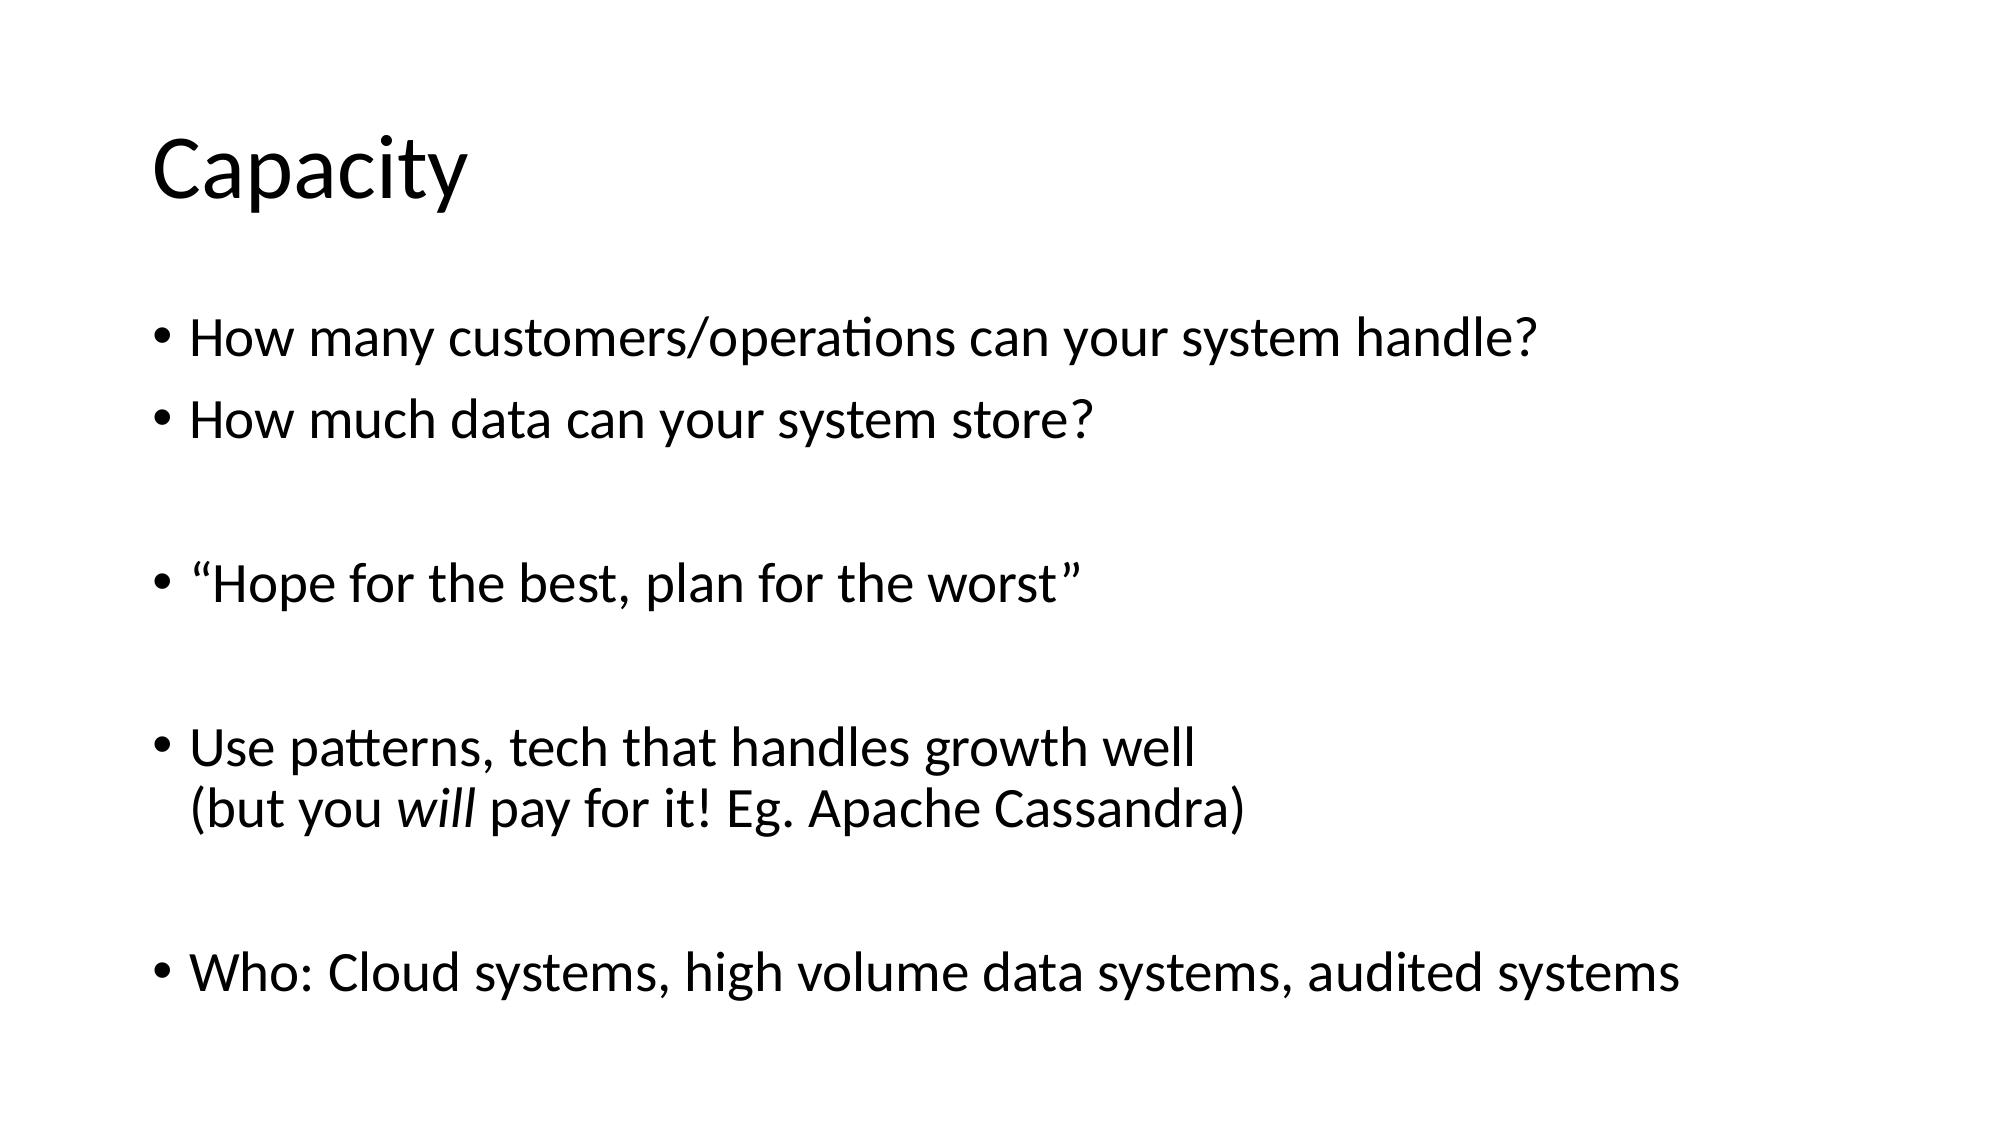

# Capacity
How many customers/operations can your system handle?
How much data can your system store?

“Hope for the best, plan for the worst”

Use patterns, tech that handles growth well
(but you will pay for it! Eg. Apache Cassandra)

Who: Cloud systems, high volume data systems, audited systems